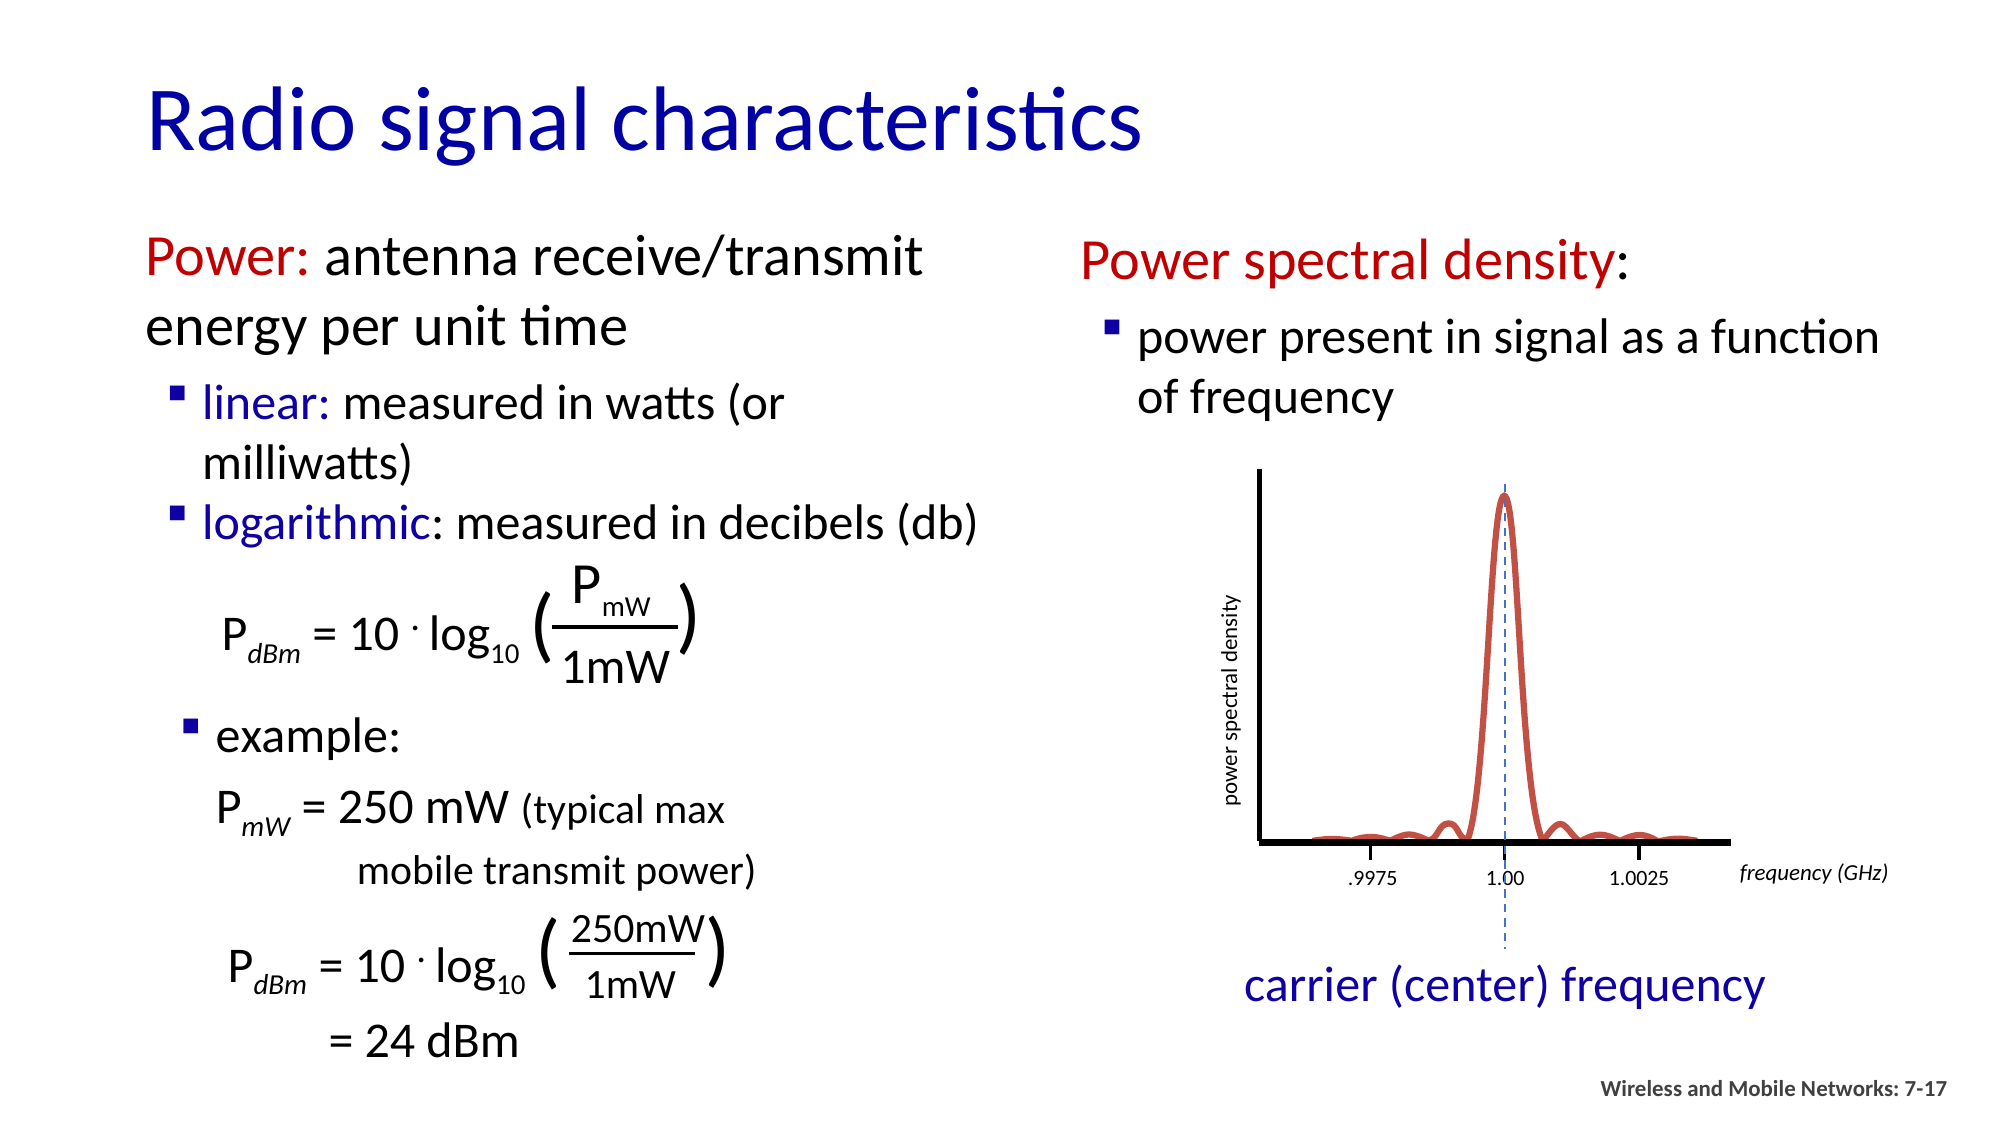

# Radio signal characteristics
Power: antenna receive/transmit energy per unit time
linear: measured in watts (or milliwatts)
logarithmic: measured in decibels (db)

Power spectral density:
power present in signal as a function of frequency

power spectral density
frequency (GHz)
.9975
1.0025
1.00
carrier (center) frequency
PmW
(
(
1mW
PdBm = 10 . log10
example:
PmW = 250 mW (typical max
 mobile transmit power)
(
250mW
(
1mW
PdBm = 10 . log10
= 24 dBm
Wireless and Mobile Networks: 7-17